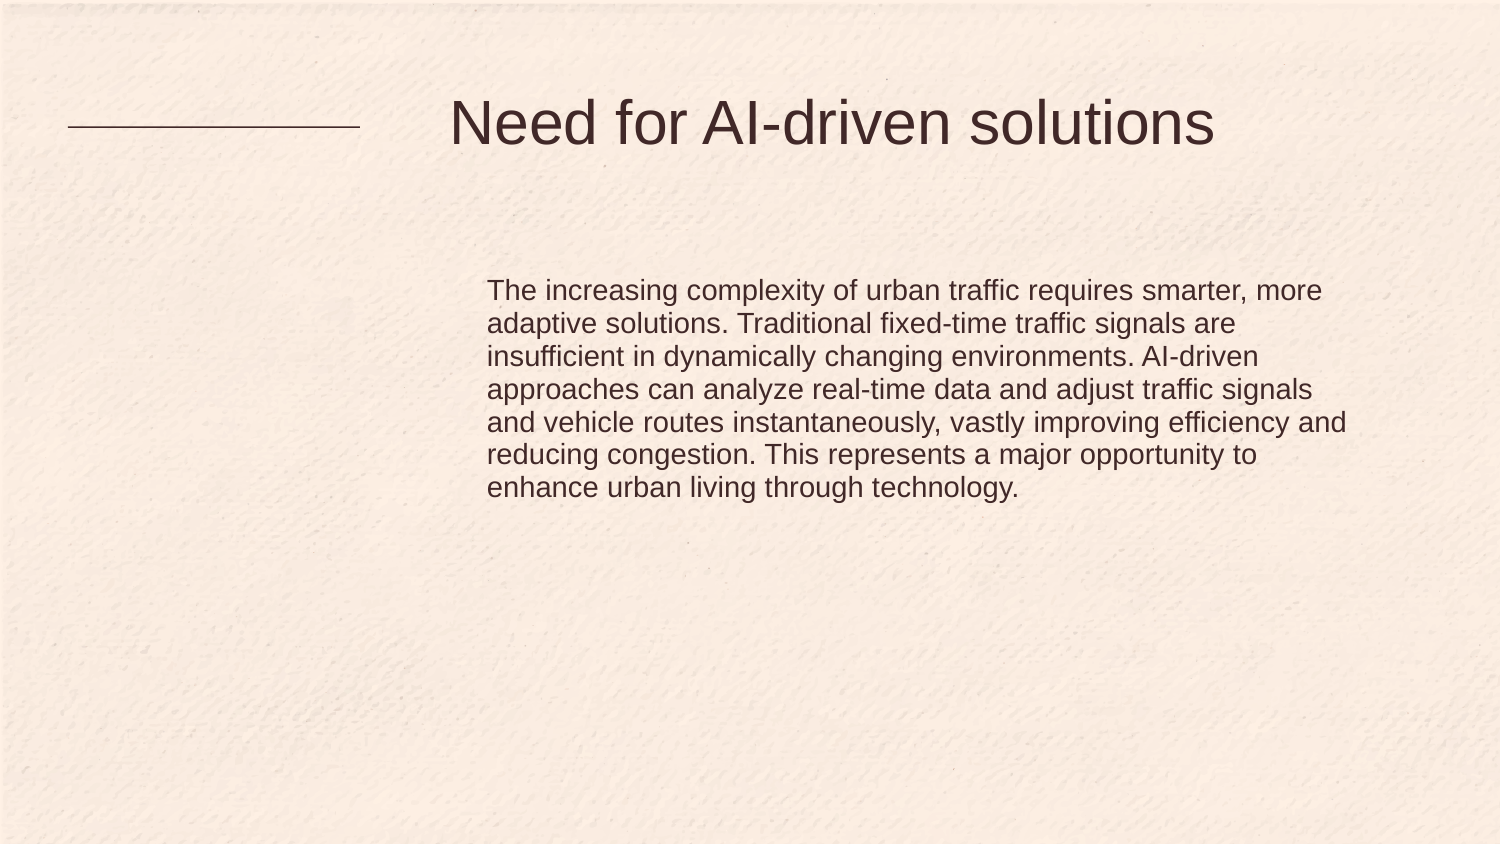

# Need for AI-driven solutions
The increasing complexity of urban traffic requires smarter, more adaptive solutions. Traditional fixed-time traffic signals are insufficient in dynamically changing environments. AI-driven approaches can analyze real-time data and adjust traffic signals and vehicle routes instantaneously, vastly improving efficiency and reducing congestion. This represents a major opportunity to enhance urban living through technology.